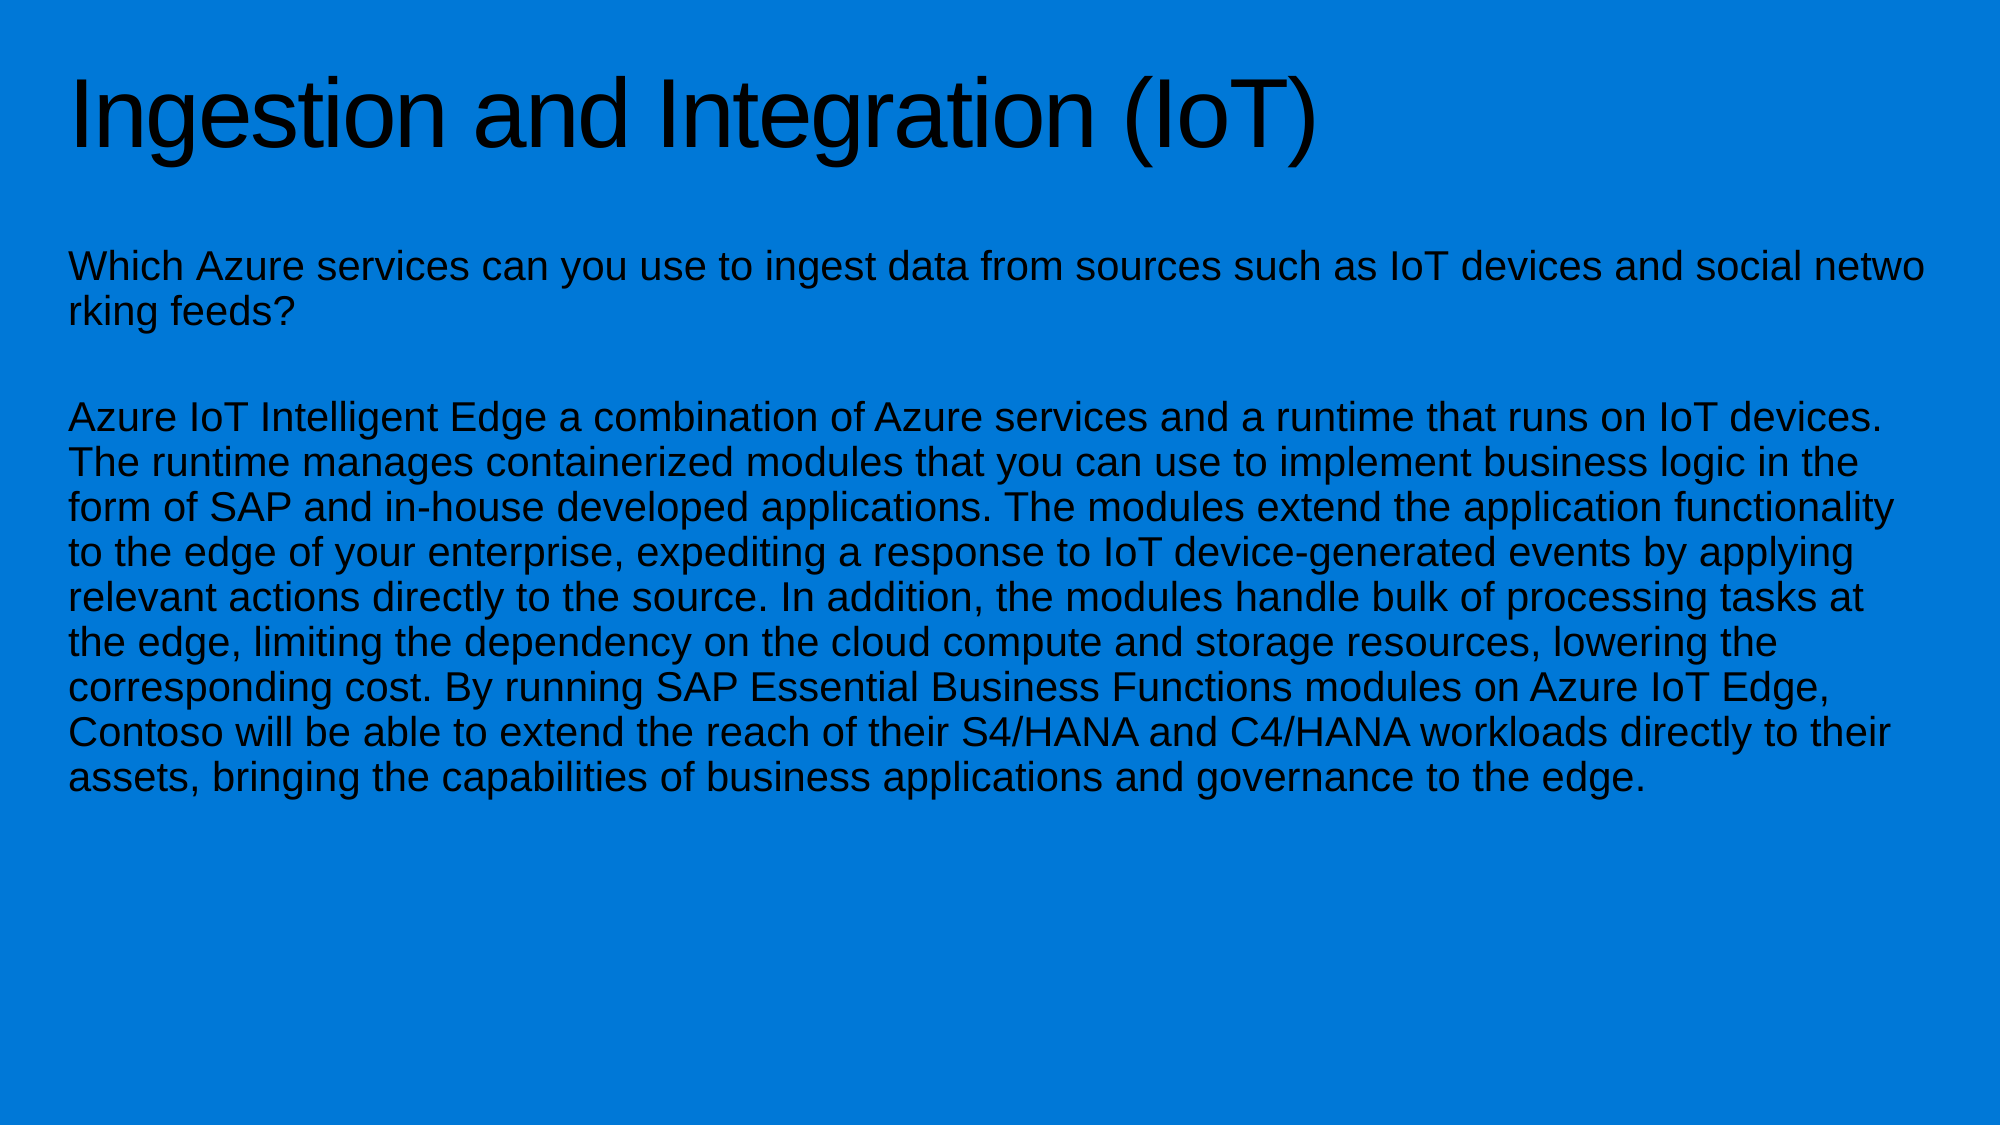

# Ingestion and Integration (IoT)
Which Azure services can you use to ingest data from sources such as IoT devices and social networking feeds?

Azure IoT Intelligent Edge a combination of Azure services and a runtime that runs on IoT devices. The runtime manages containerized modules that you can use to implement business logic in the form of SAP and in-house developed applications. The modules extend the application functionality to the edge of your enterprise, expediting a response to IoT device-generated events by applying relevant actions directly to the source. In addition, the modules handle bulk of processing tasks at the edge, limiting the dependency on the cloud compute and storage resources, lowering the corresponding cost. By running SAP Essential Business Functions modules on Azure IoT Edge, Contoso will be able to extend the reach of their S4/HANA and C4/HANA workloads directly to their assets, bringing the capabilities of business applications and governance to the edge.